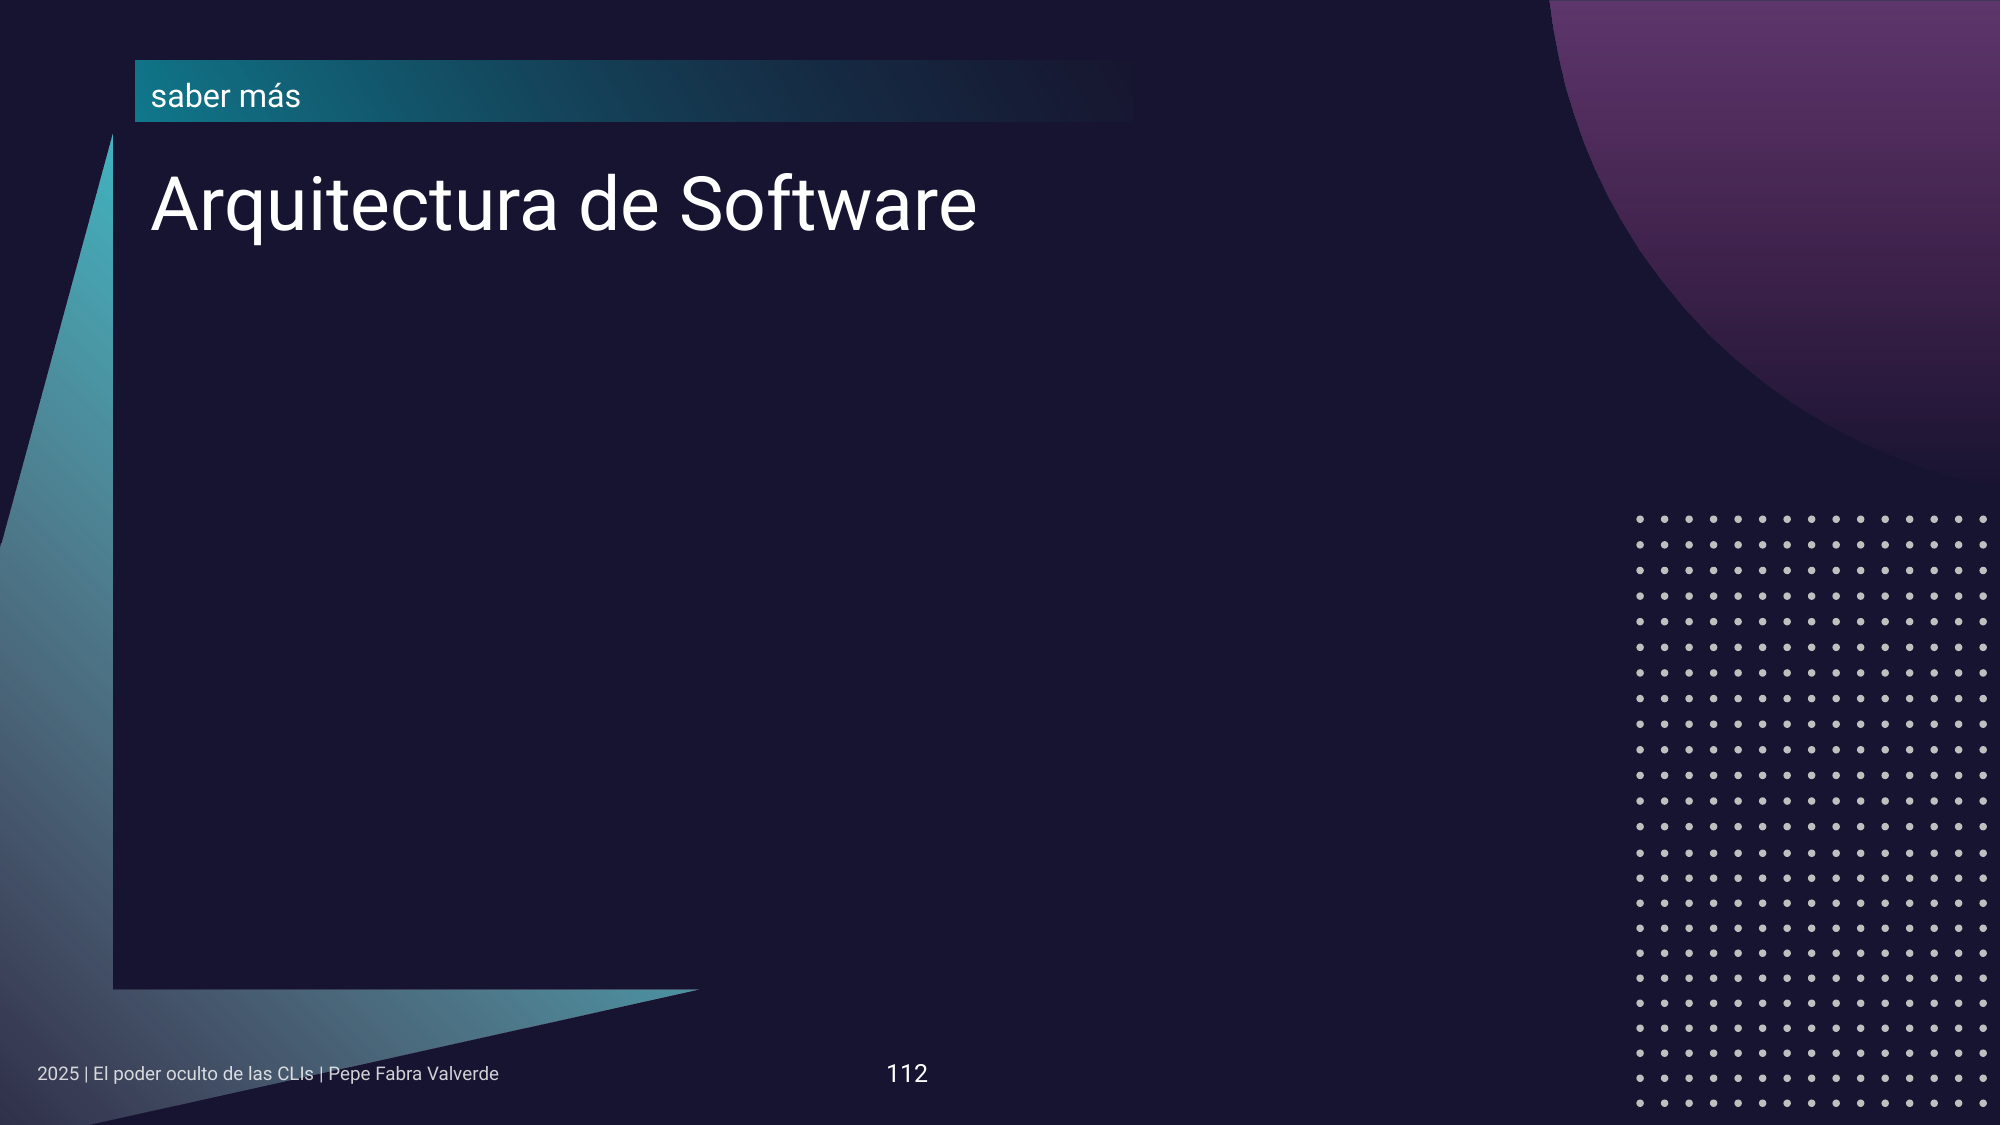

# Arquitectura de Software

2025 | El poder oculto de las CLIs | Pepe Fabra Valverde